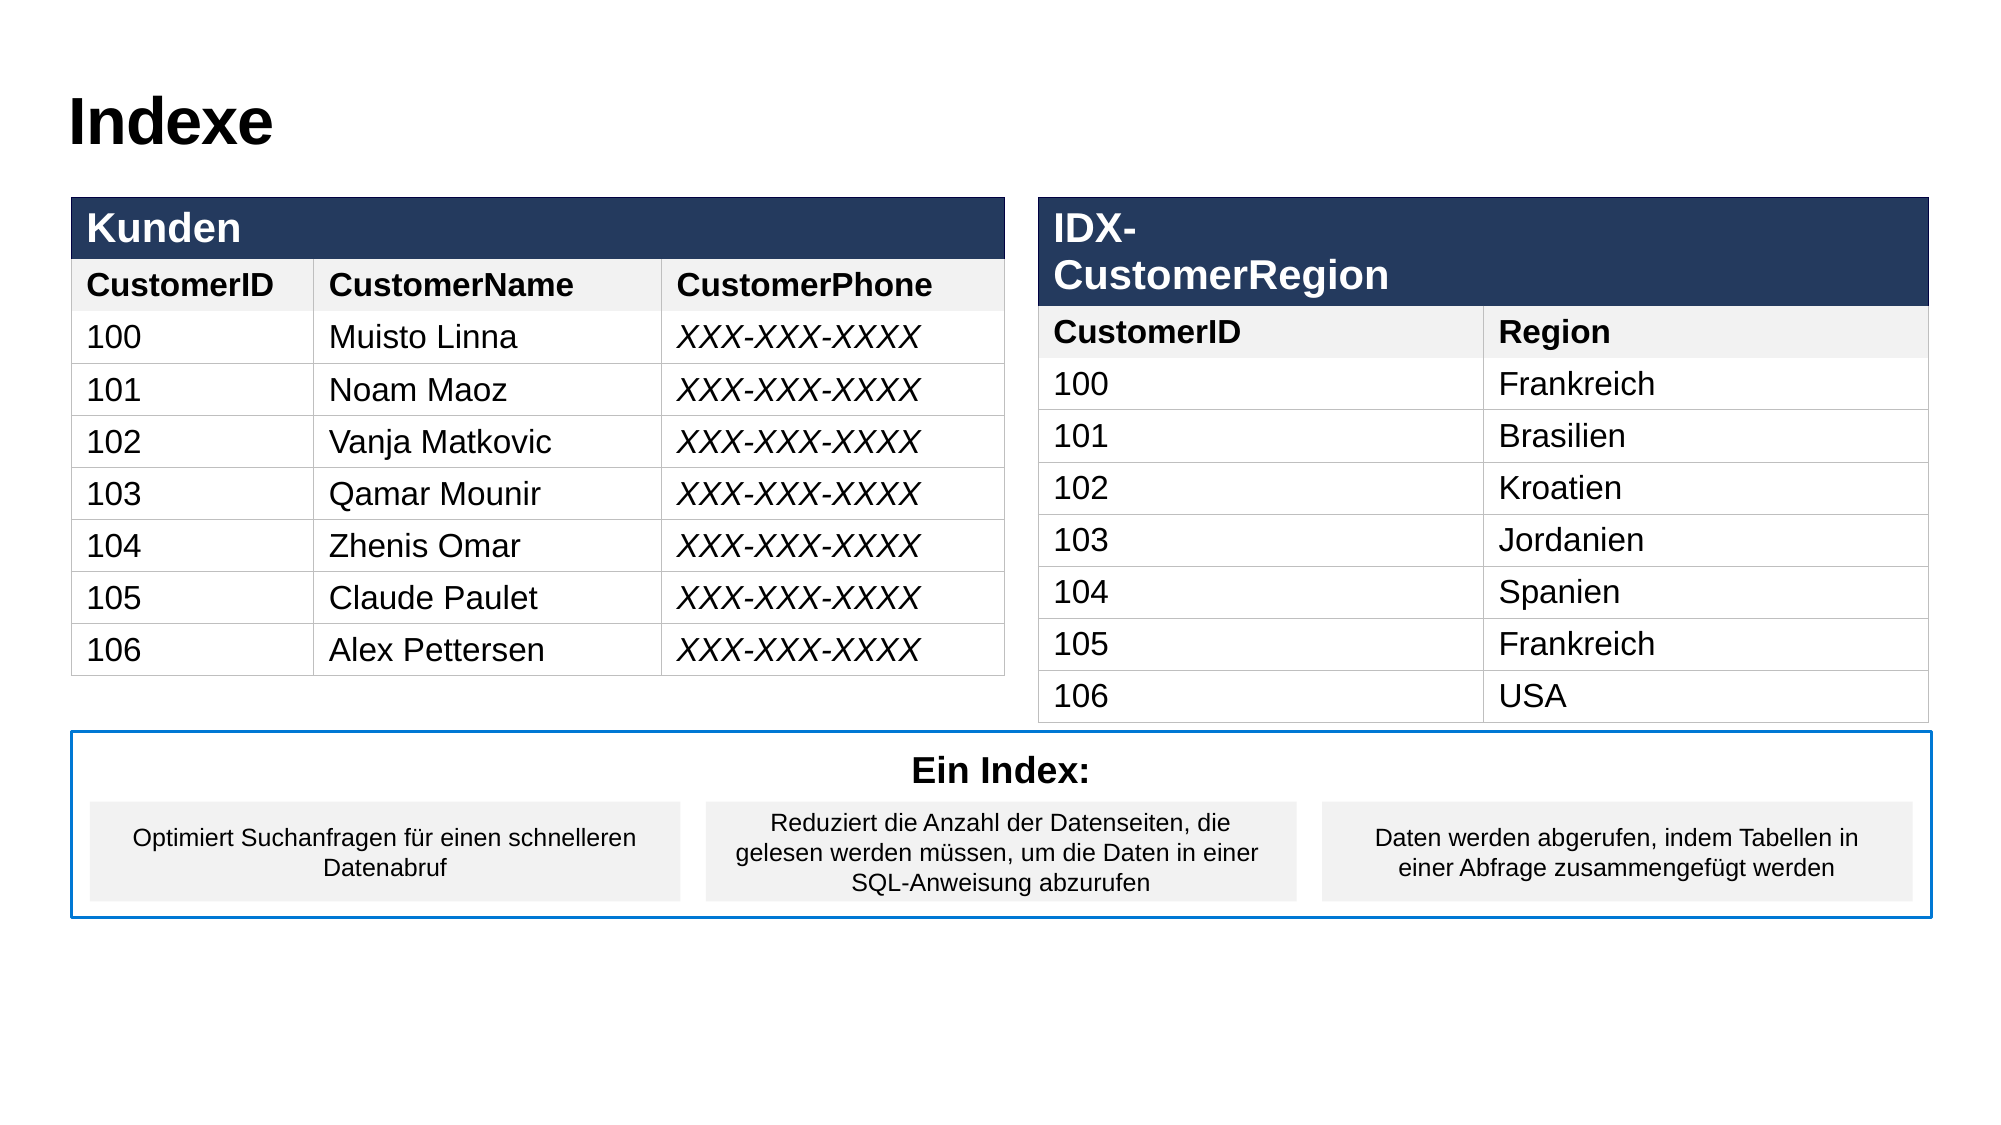

# Indexe
| Kunden |  |  |
| --- | --- | --- |
| CustomerID | CustomerName | CustomerPhone |
| 100 | Muisto Linna | XXX-XXX-XXXX |
| 101 | Noam Maoz | XXX-XXX-XXXX |
| 102 | Vanja Matkovic | XXX-XXX-XXXX |
| 103 | Qamar Mounir | XXX-XXX-XXXX |
| 104 | Zhenis Omar | XXX-XXX-XXXX |
| 105 | Claude Paulet | XXX-XXX-XXXX |
| 106 | Alex Pettersen | XXX-XXX-XXXX |
| IDX-CustomerRegion |  |
| --- | --- |
| CustomerID | Region |
| 100 | Frankreich |
| 101 | Brasilien |
| 102 | Kroatien |
| 103 | Jordanien |
| 104 | Spanien |
| 105 | Frankreich |
| 106 | USA |
Ein Index:
Optimiert Suchanfragen für einen schnelleren Datenabruf
Reduziert die Anzahl der Datenseiten, die gelesen werden müssen, um die Daten in einer
SQL-Anweisung abzurufen
Daten werden abgerufen, indem Tabellen in einer Abfrage zusammengefügt werden